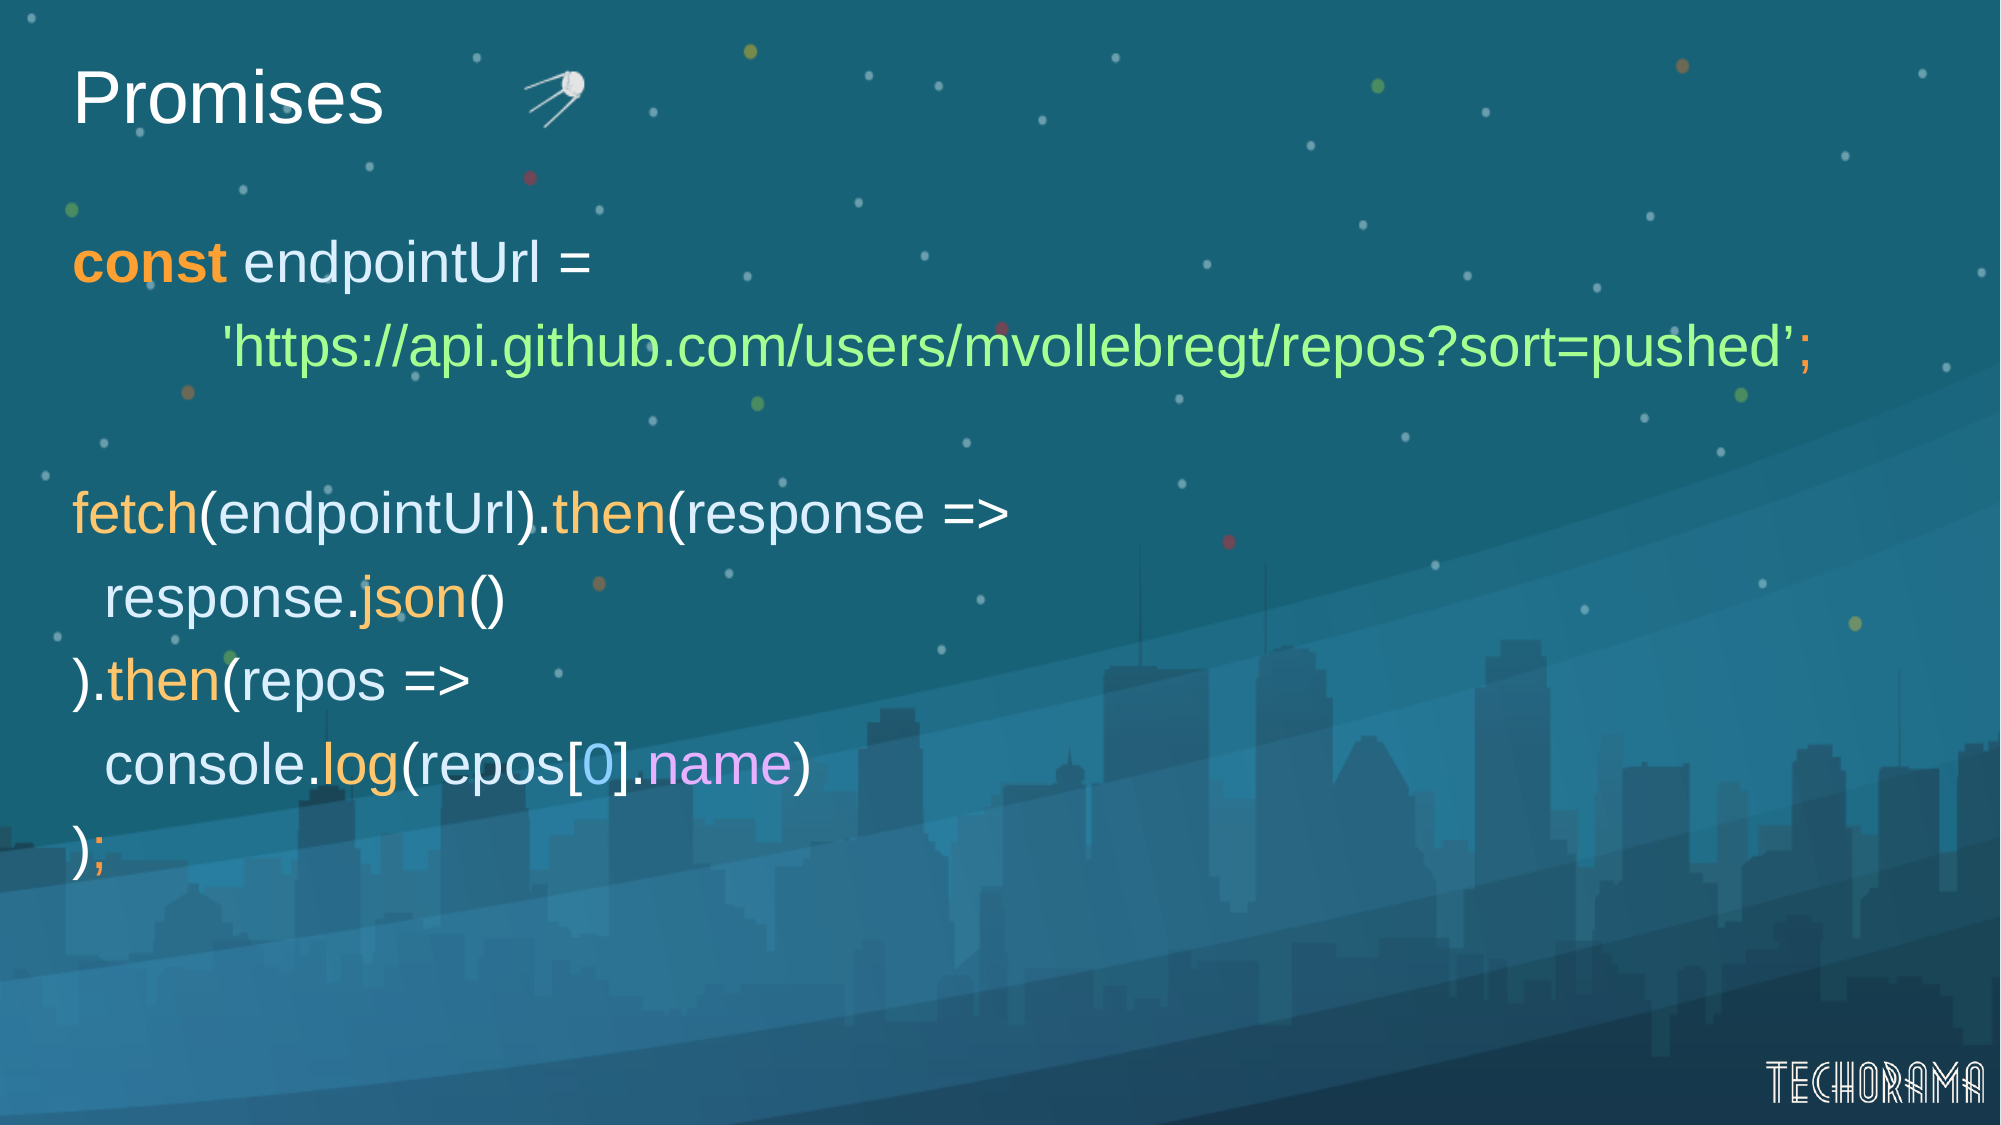

# Promises
const endpointUrl =
 	'https://api.github.com/users/mvollebregt/repos?sort=pushed’;

fetch(endpointUrl).then(response =>
  response.json()
).then(repos =>
  console.log(repos[0].name)
);